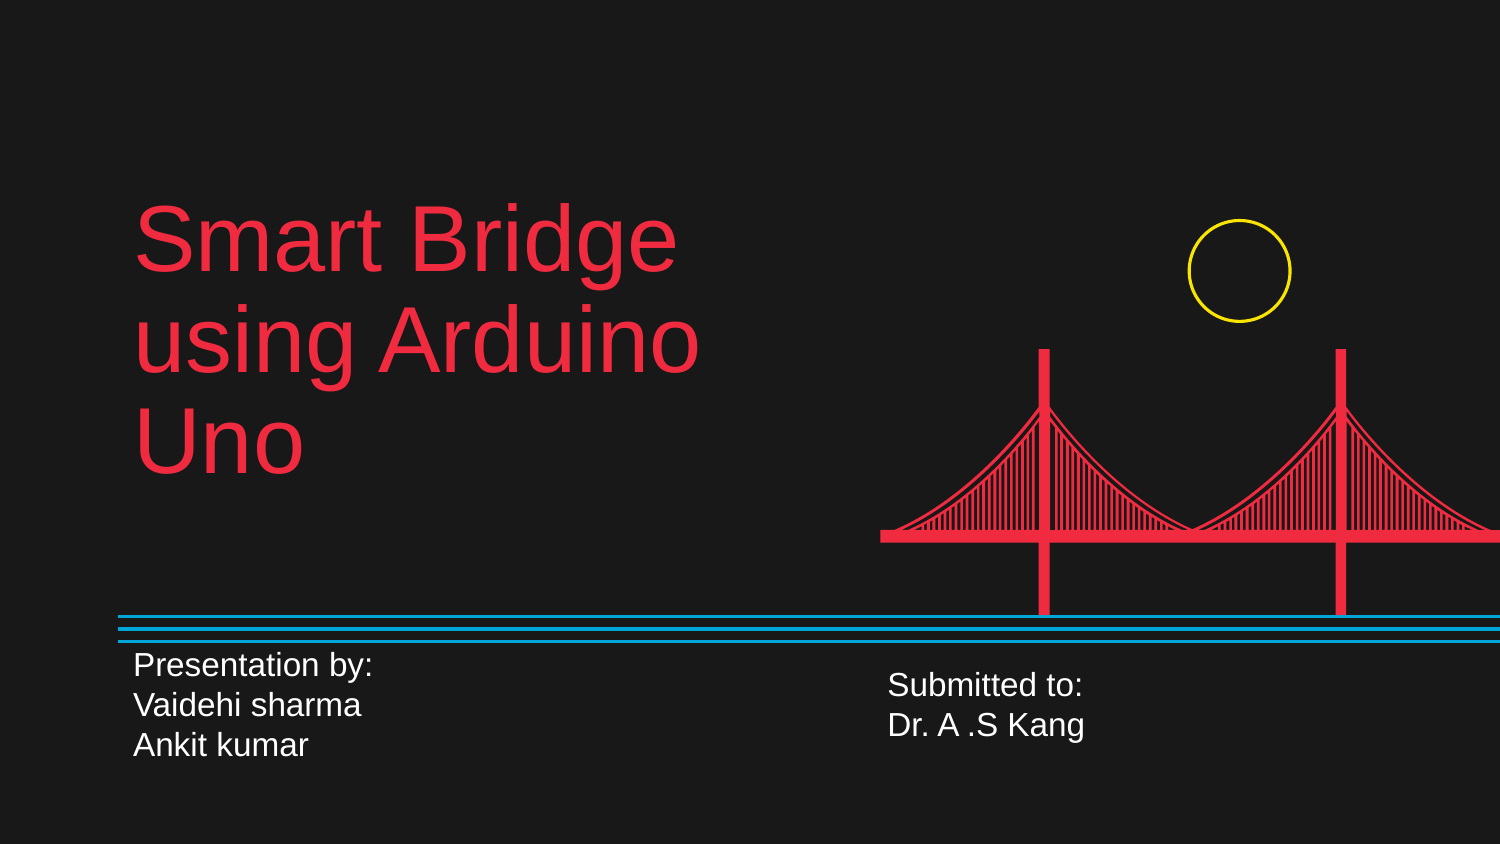

# Smart Bridge using Arduino Uno

Presentation by:
Vaidehi sharma
Ankit kumar
Submitted to:
Dr. A .S Kang